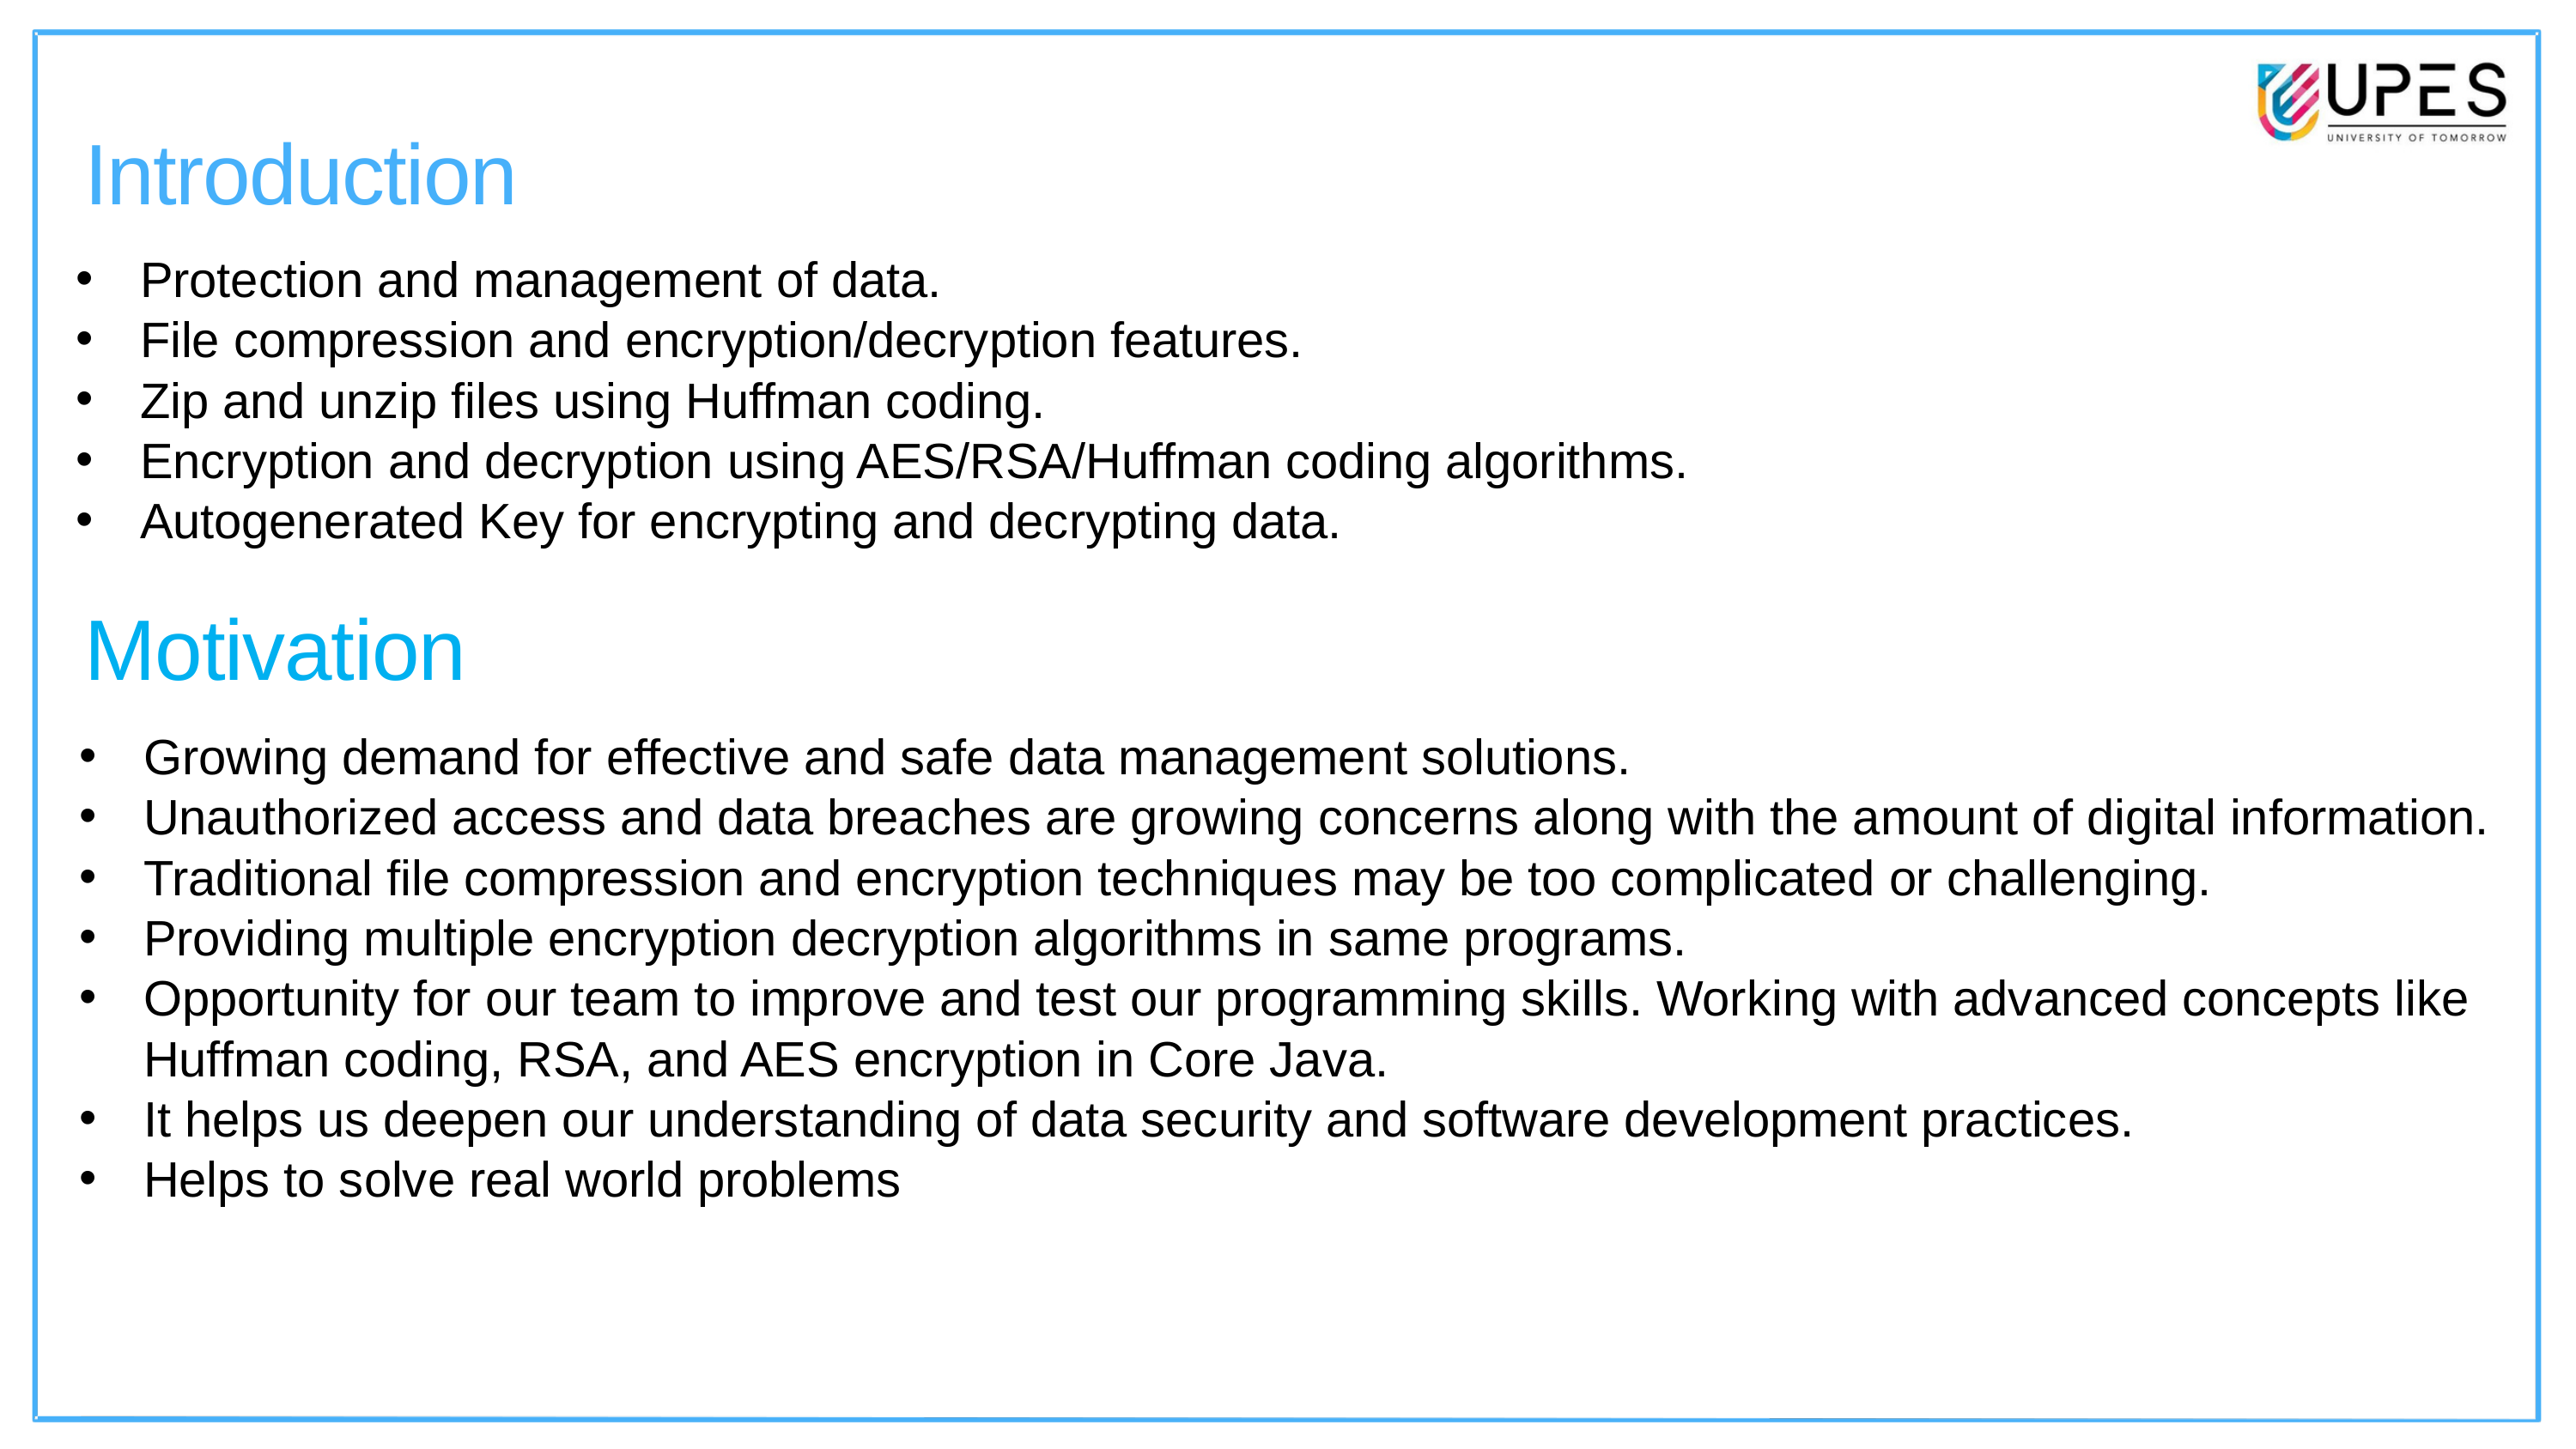

Introduction
Protection and management of data.
File compression and encryption/decryption features.
Zip and unzip files using Huffman coding.
Encryption and decryption using AES/RSA/Huffman coding algorithms.
Autogenerated Key for encrypting and decrypting data.

Motivation
Growing demand for effective and safe data management solutions.
Unauthorized access and data breaches are growing concerns along with the amount of digital information.
Traditional file compression and encryption techniques may be too complicated or challenging.
Providing multiple encryption decryption algorithms in same programs.
Opportunity for our team to improve and test our programming skills. Working with advanced concepts like Huffman coding, RSA, and AES encryption in Core Java.
It helps us deepen our understanding of data security and software development practices.
Helps to solve real world problems